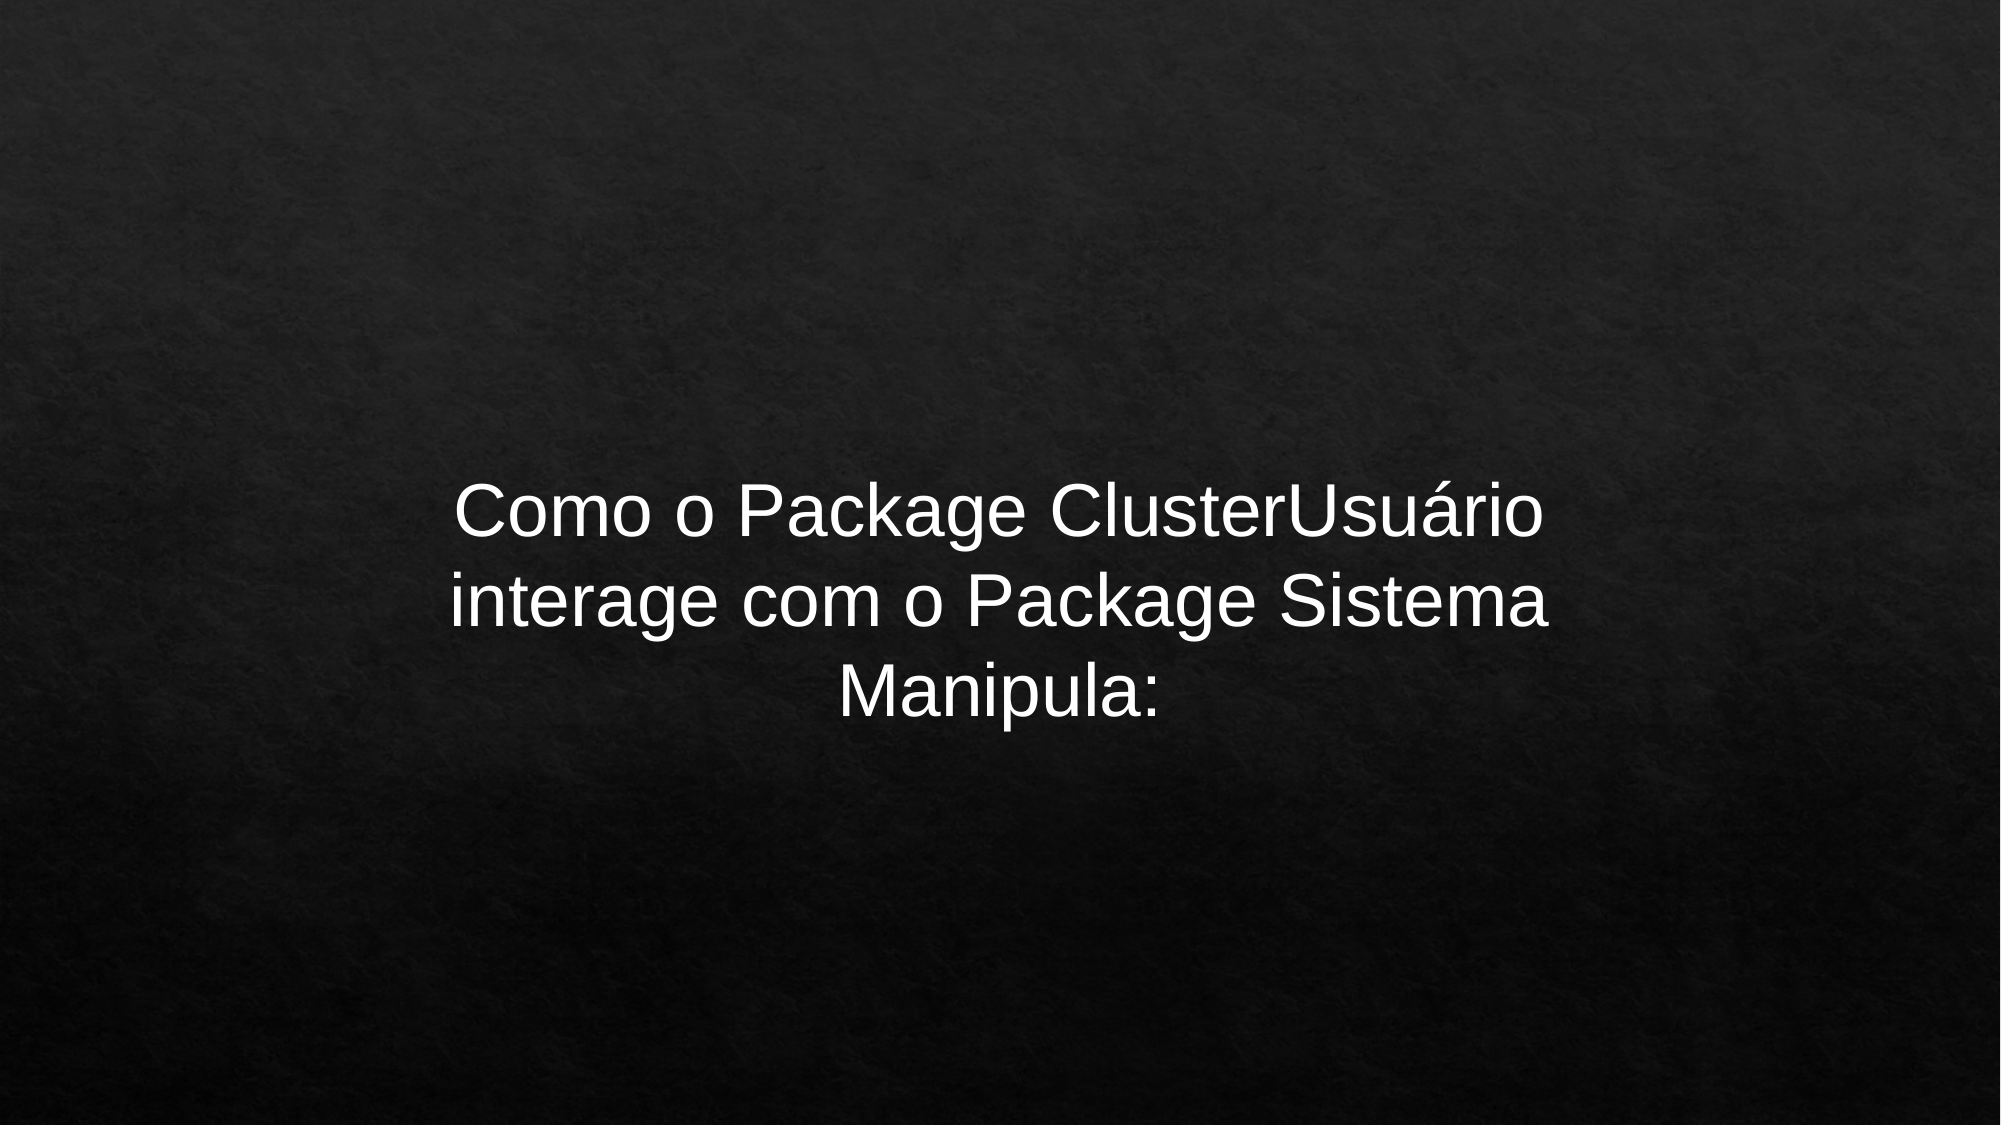

Como o Package ClusterUsuário interage com o Package Sistema Manipula: